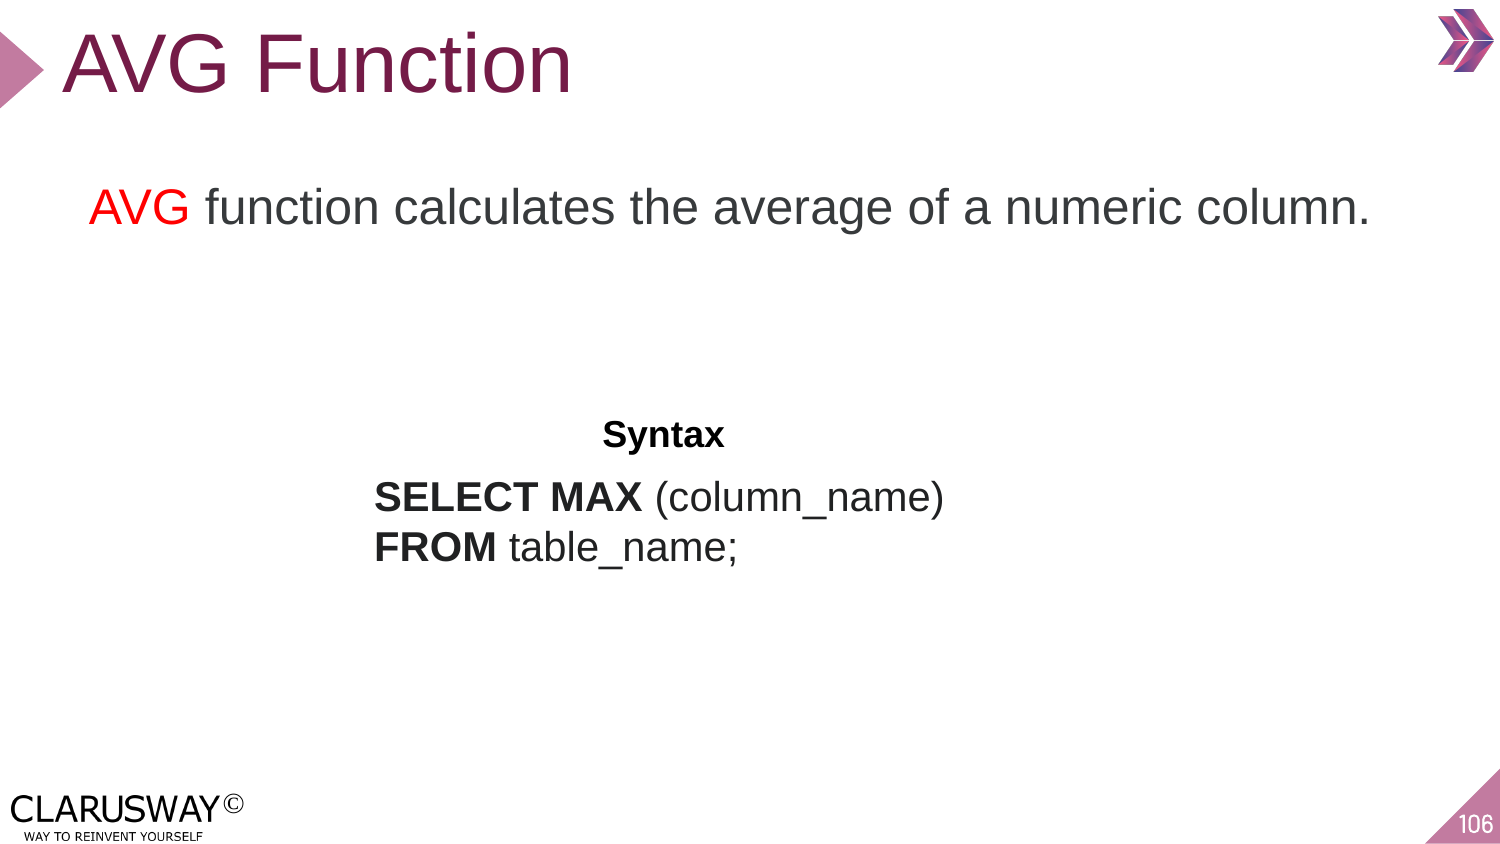

# AVG Function
AVG function calculates the average of a numeric column.
Syntax
SELECT MAX (column_name)
FROM table_name;
106